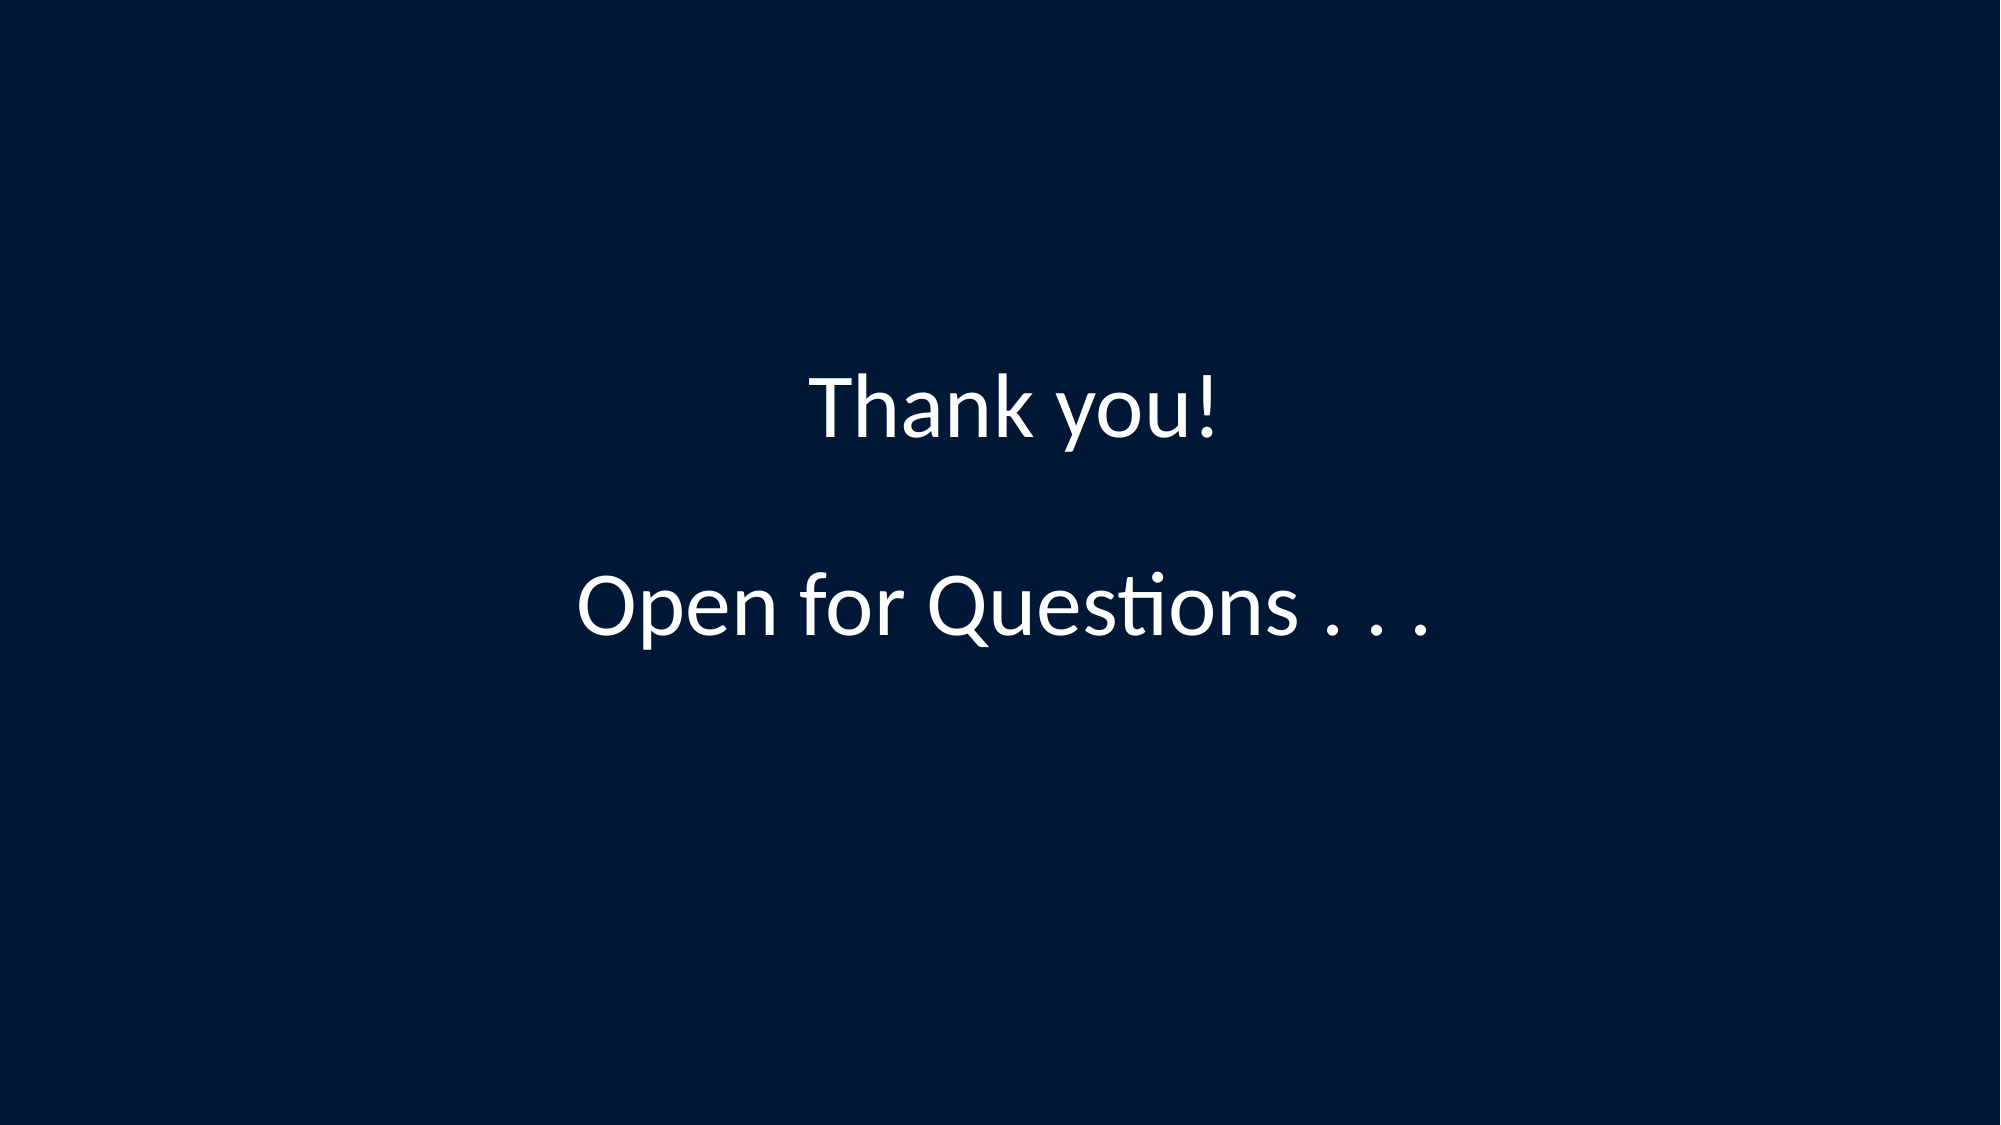

# Thank you! Open for Questions . . .